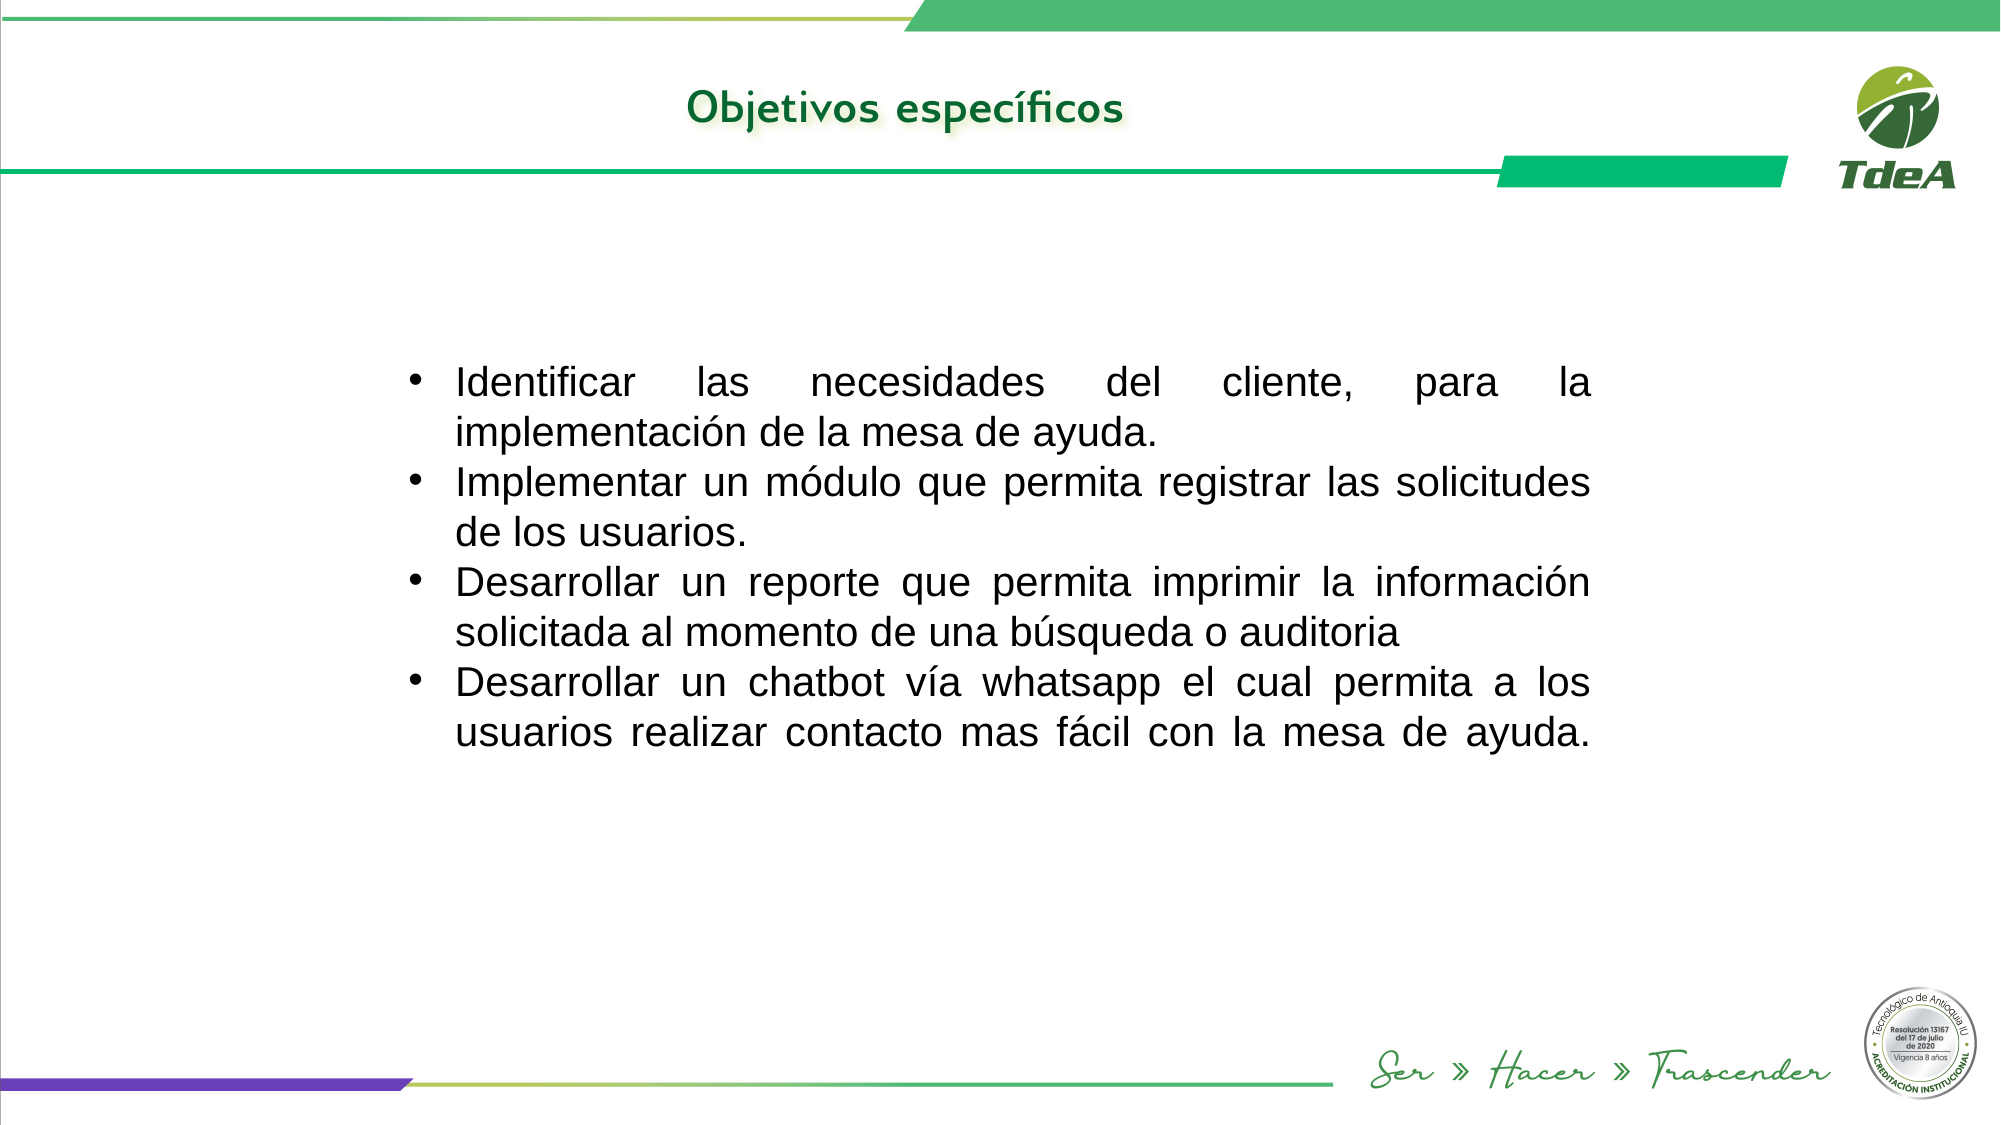

Objetivos específicos

Identificar las necesidades del cliente, para la implementación de la mesa de ayuda.
Implementar un módulo que permita registrar las solicitudes de los usuarios.
Desarrollar un reporte que permita imprimir la información solicitada al momento de una búsqueda o auditoria
Desarrollar un chatbot vía whatsapp el cual permita a los usuarios realizar contacto mas fácil con la mesa de ayuda.